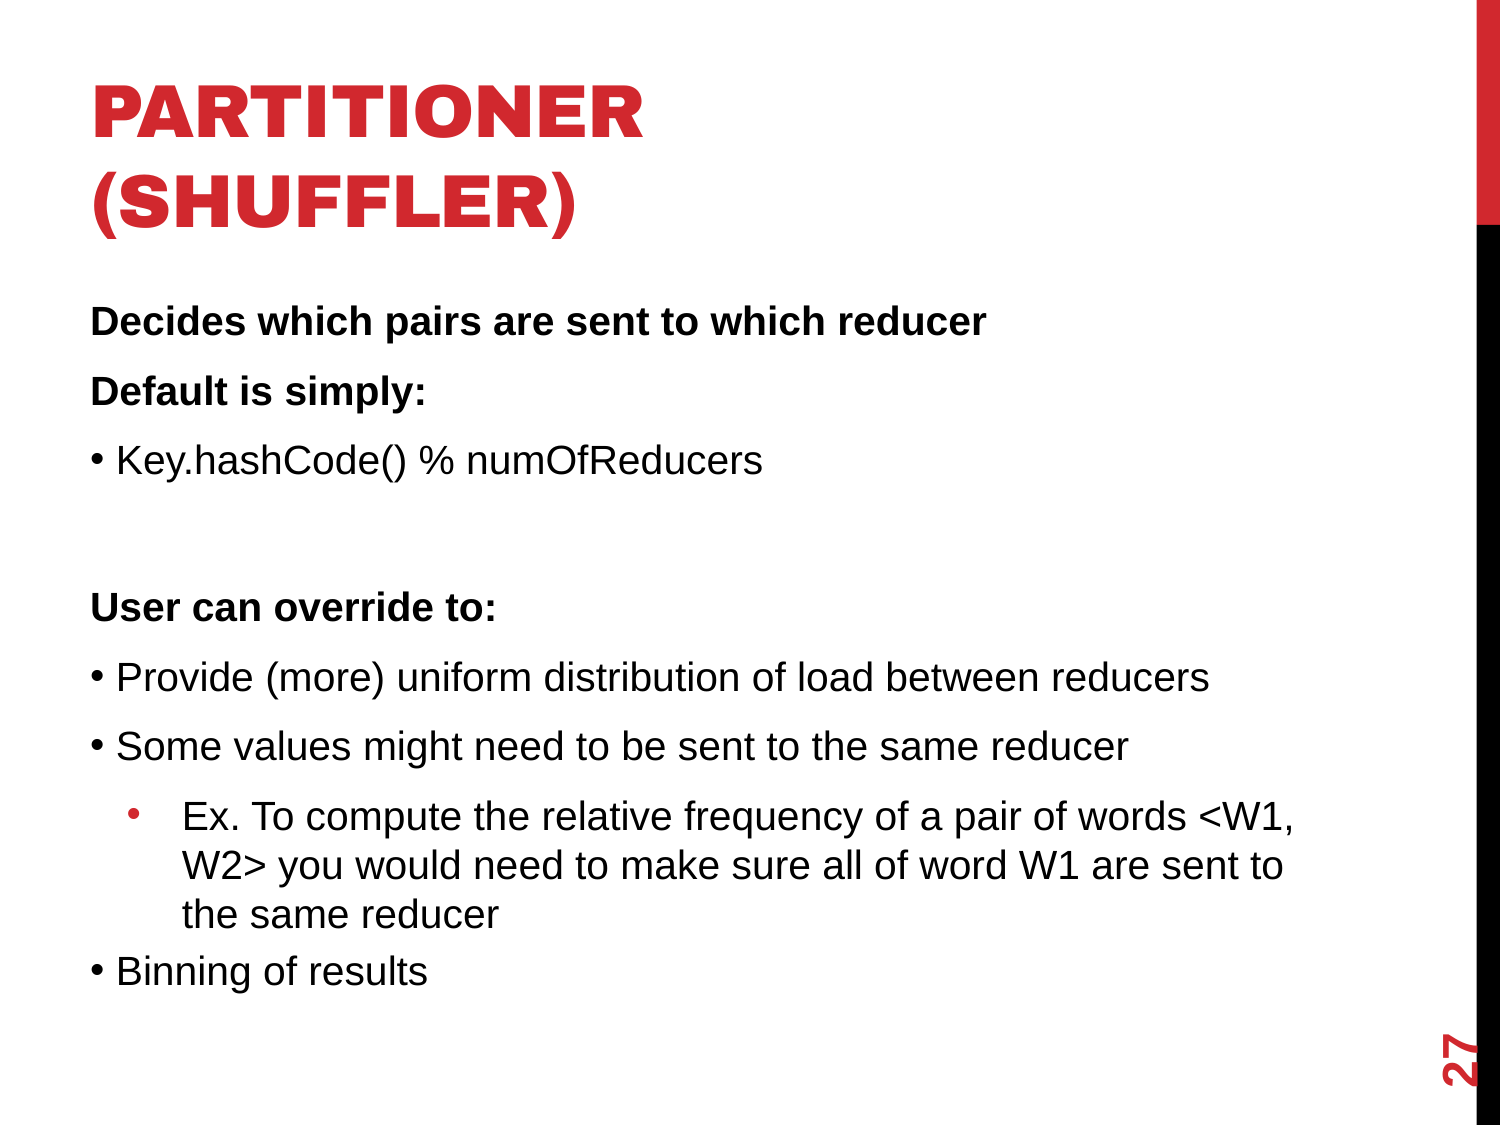

# Partitioner (Shuffler)
Decides which pairs are sent to which reducer
Default is simply:
Key.hashCode() % numOfReducers

User can override to:
Provide (more) uniform distribution of load between reducers
Some values might need to be sent to the same reducer
Ex. To compute the relative frequency of a pair of words <W1, W2> you would need to make sure all of word W1 are sent to the same reducer
Binning of results
27